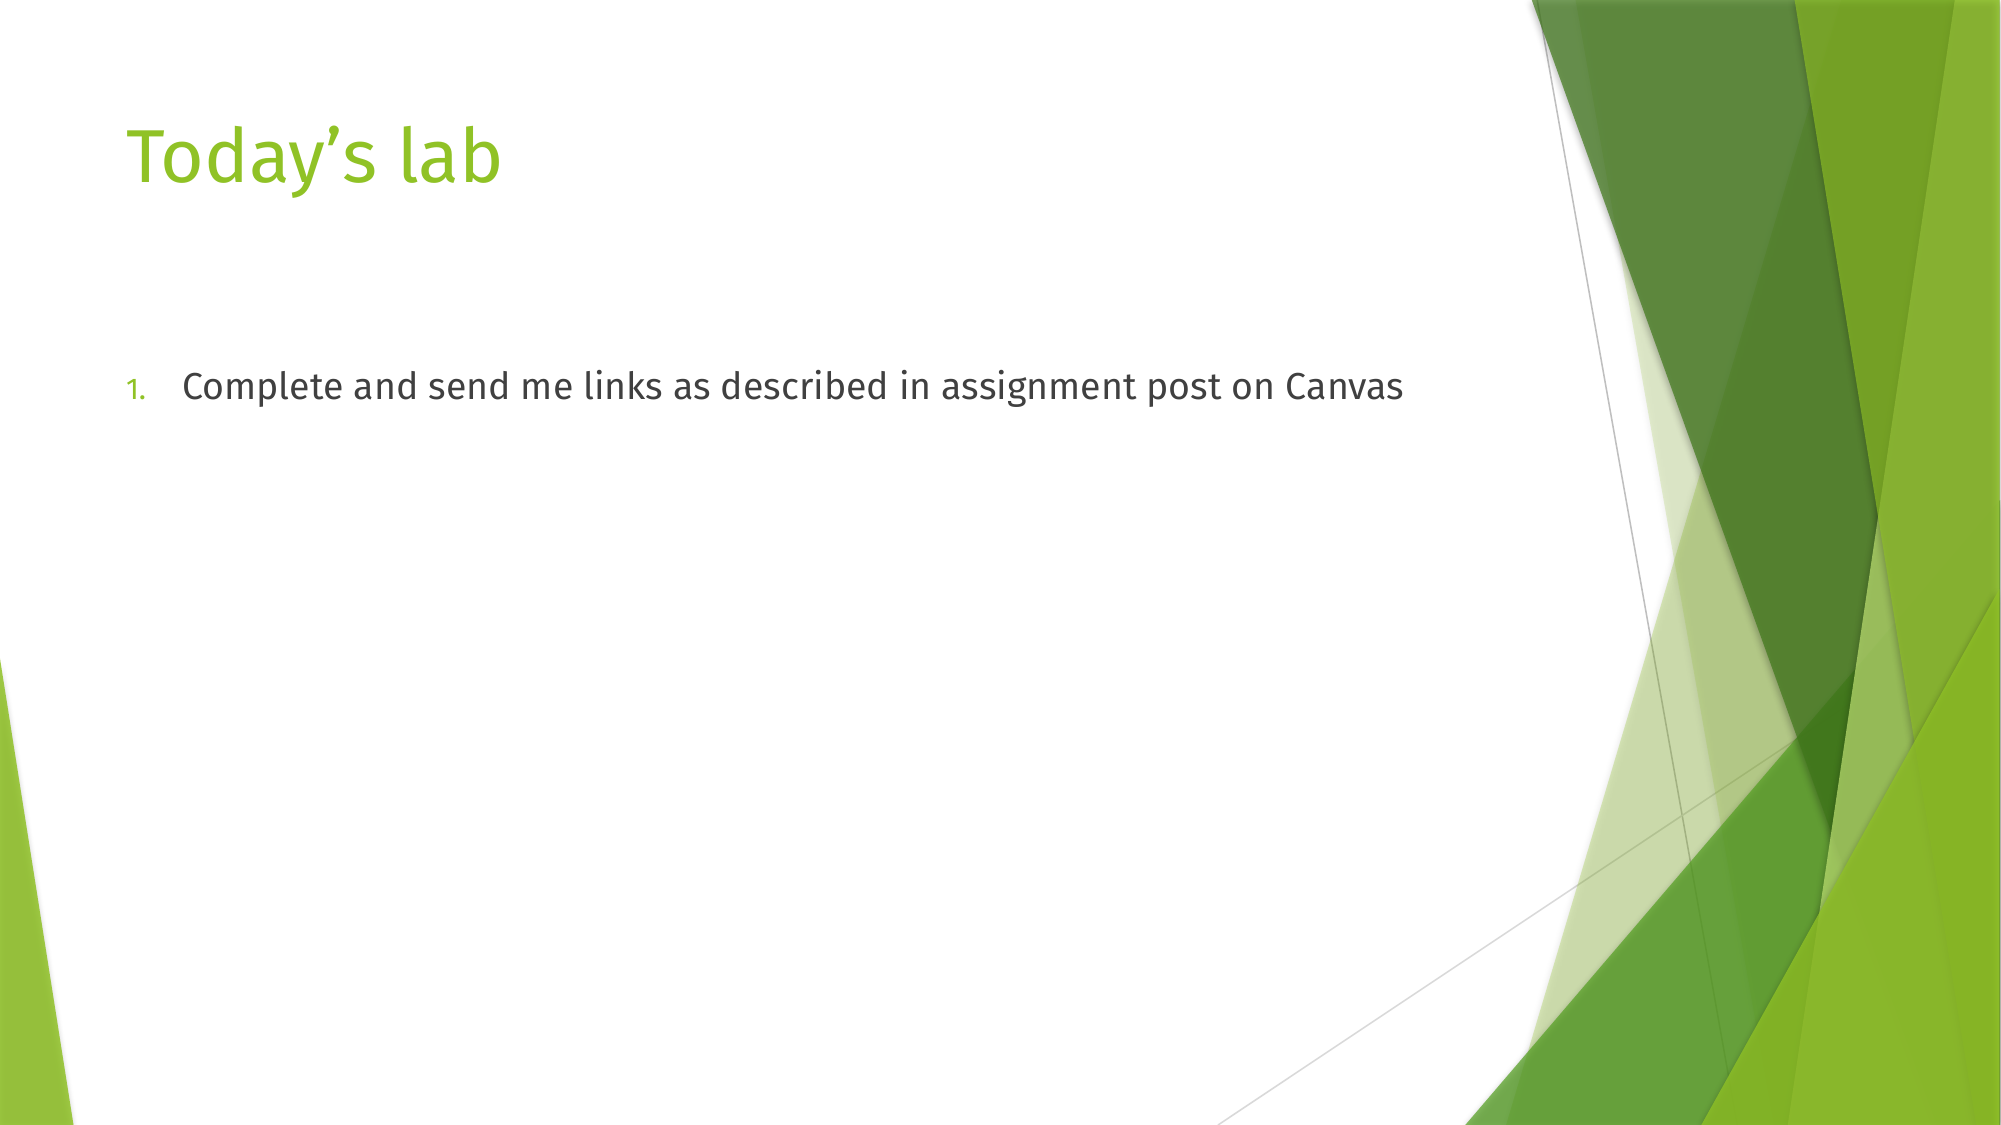

# Today’s lab
Complete and send me links as described in assignment post on Canvas